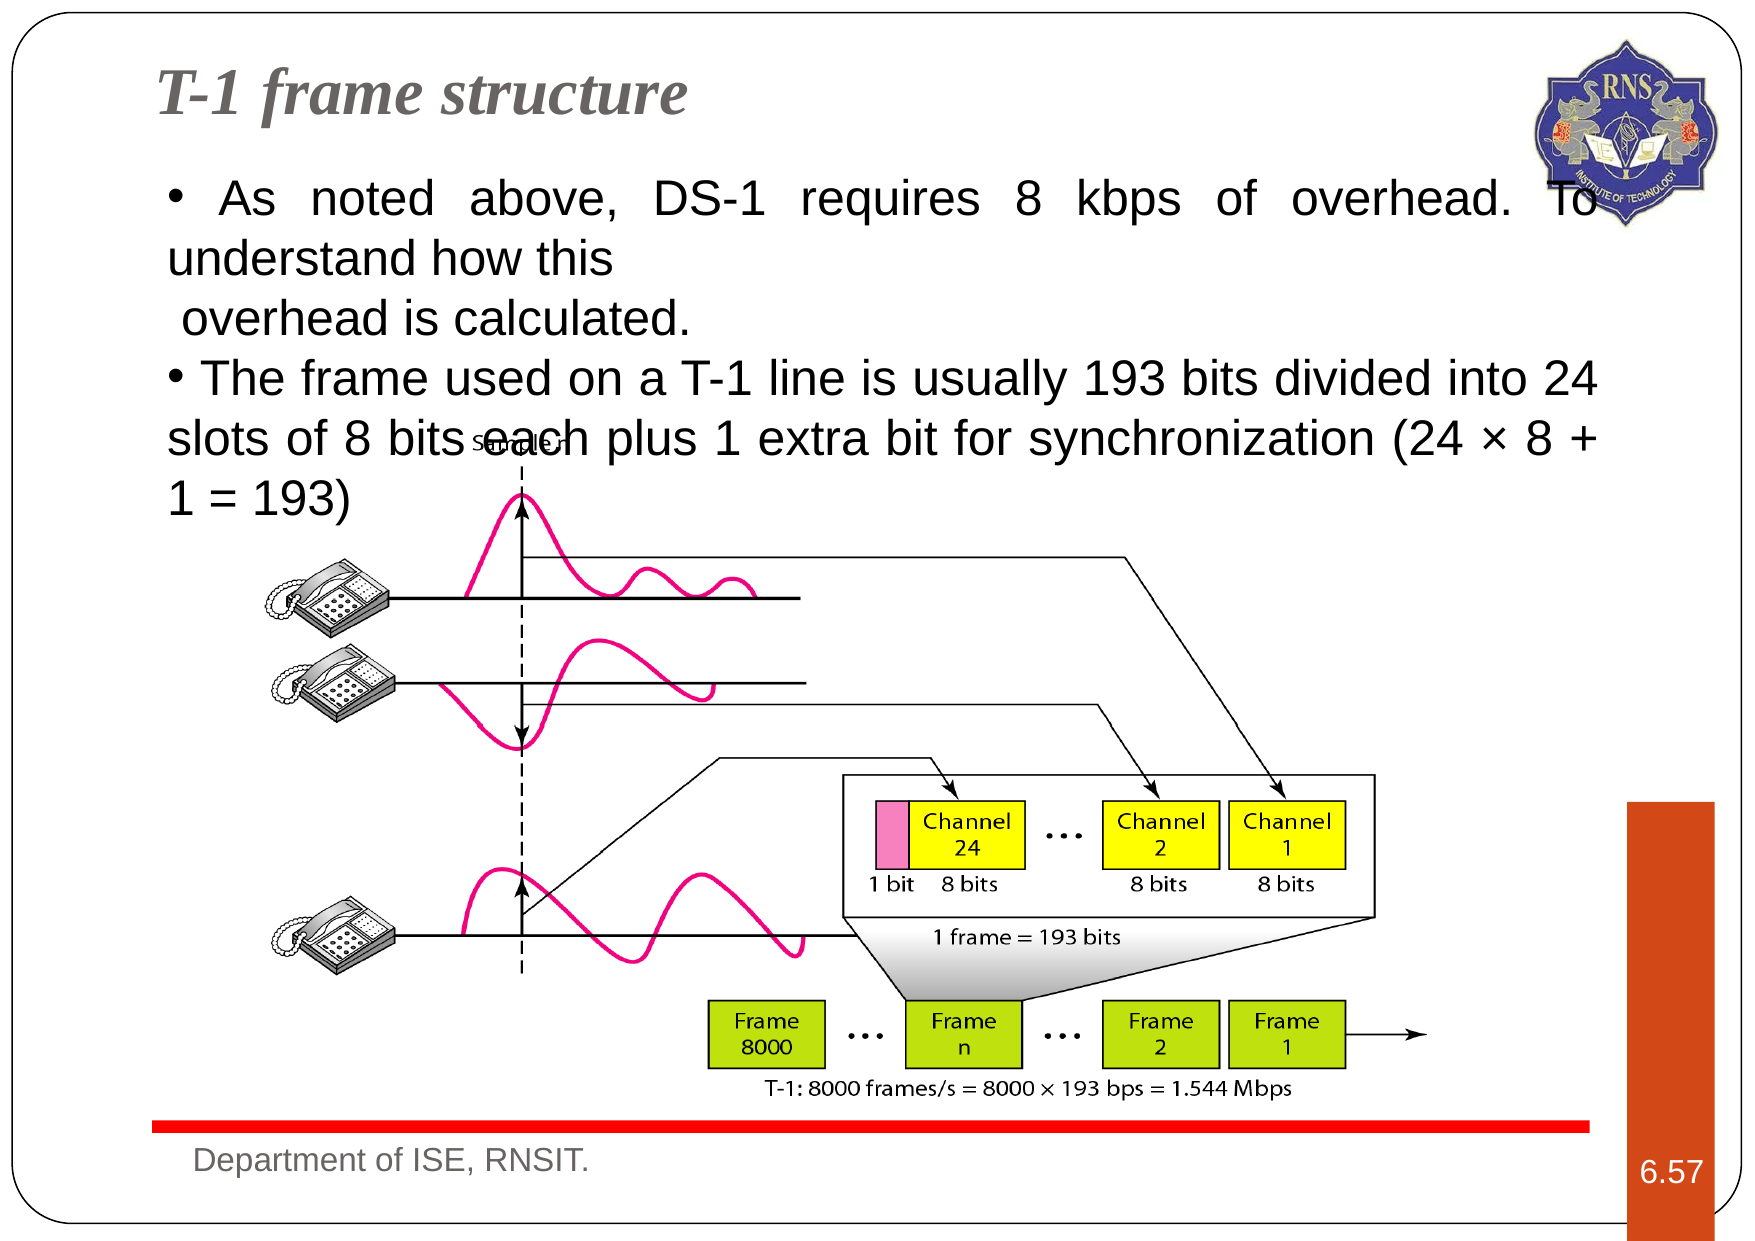

# T-1 frame structure
 As noted above, DS-1 requires 8 kbps of overhead. To understand how this
 overhead is calculated.
 The frame used on a T-1 line is usually 193 bits divided into 24 slots of 8 bits each plus 1 extra bit for synchronization (24 × 8 + 1 = 193)

Department of ISE, RNSIT.

6.57